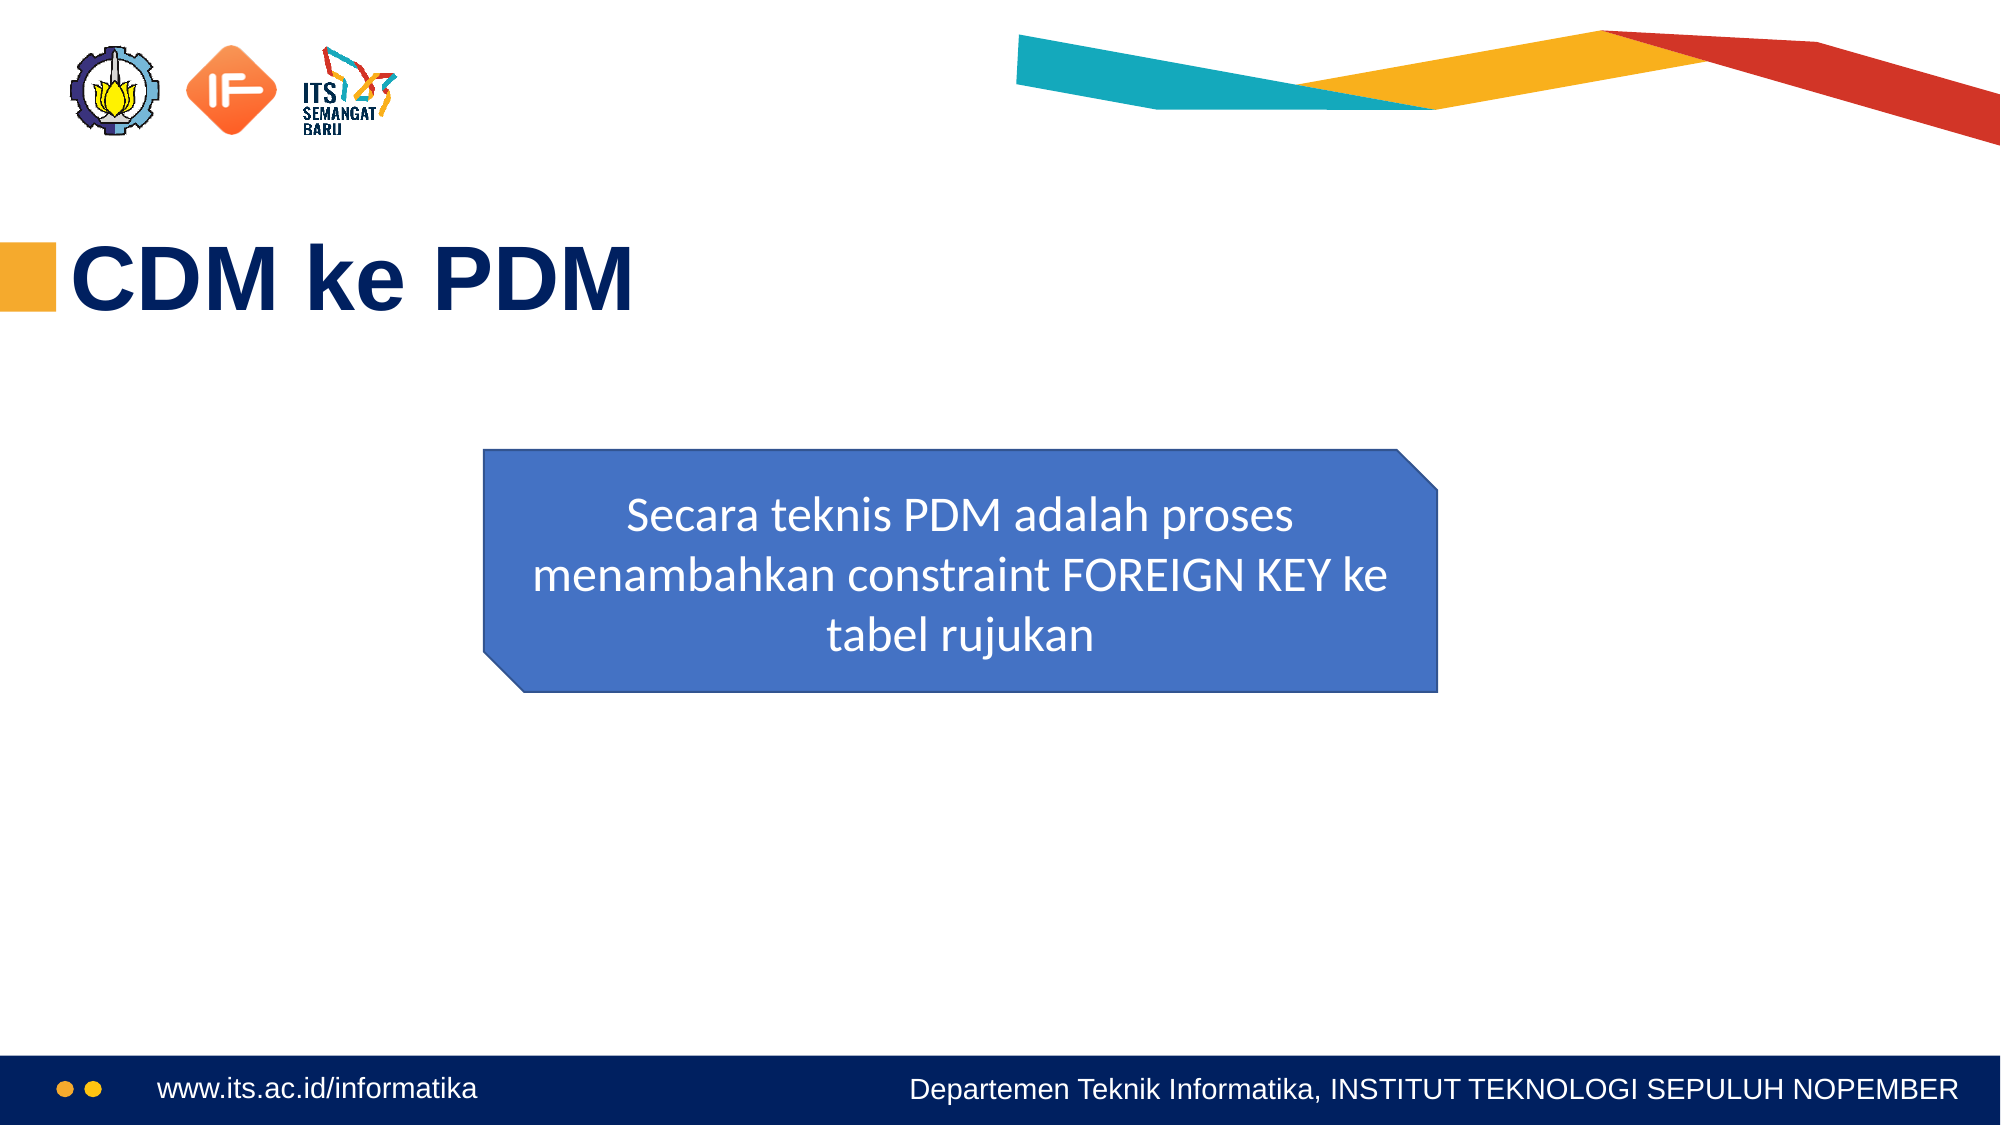

# CDM ke PDM
Secara teknis PDM adalah proses menambahkan constraint FOREIGN KEY ke tabel rujukan